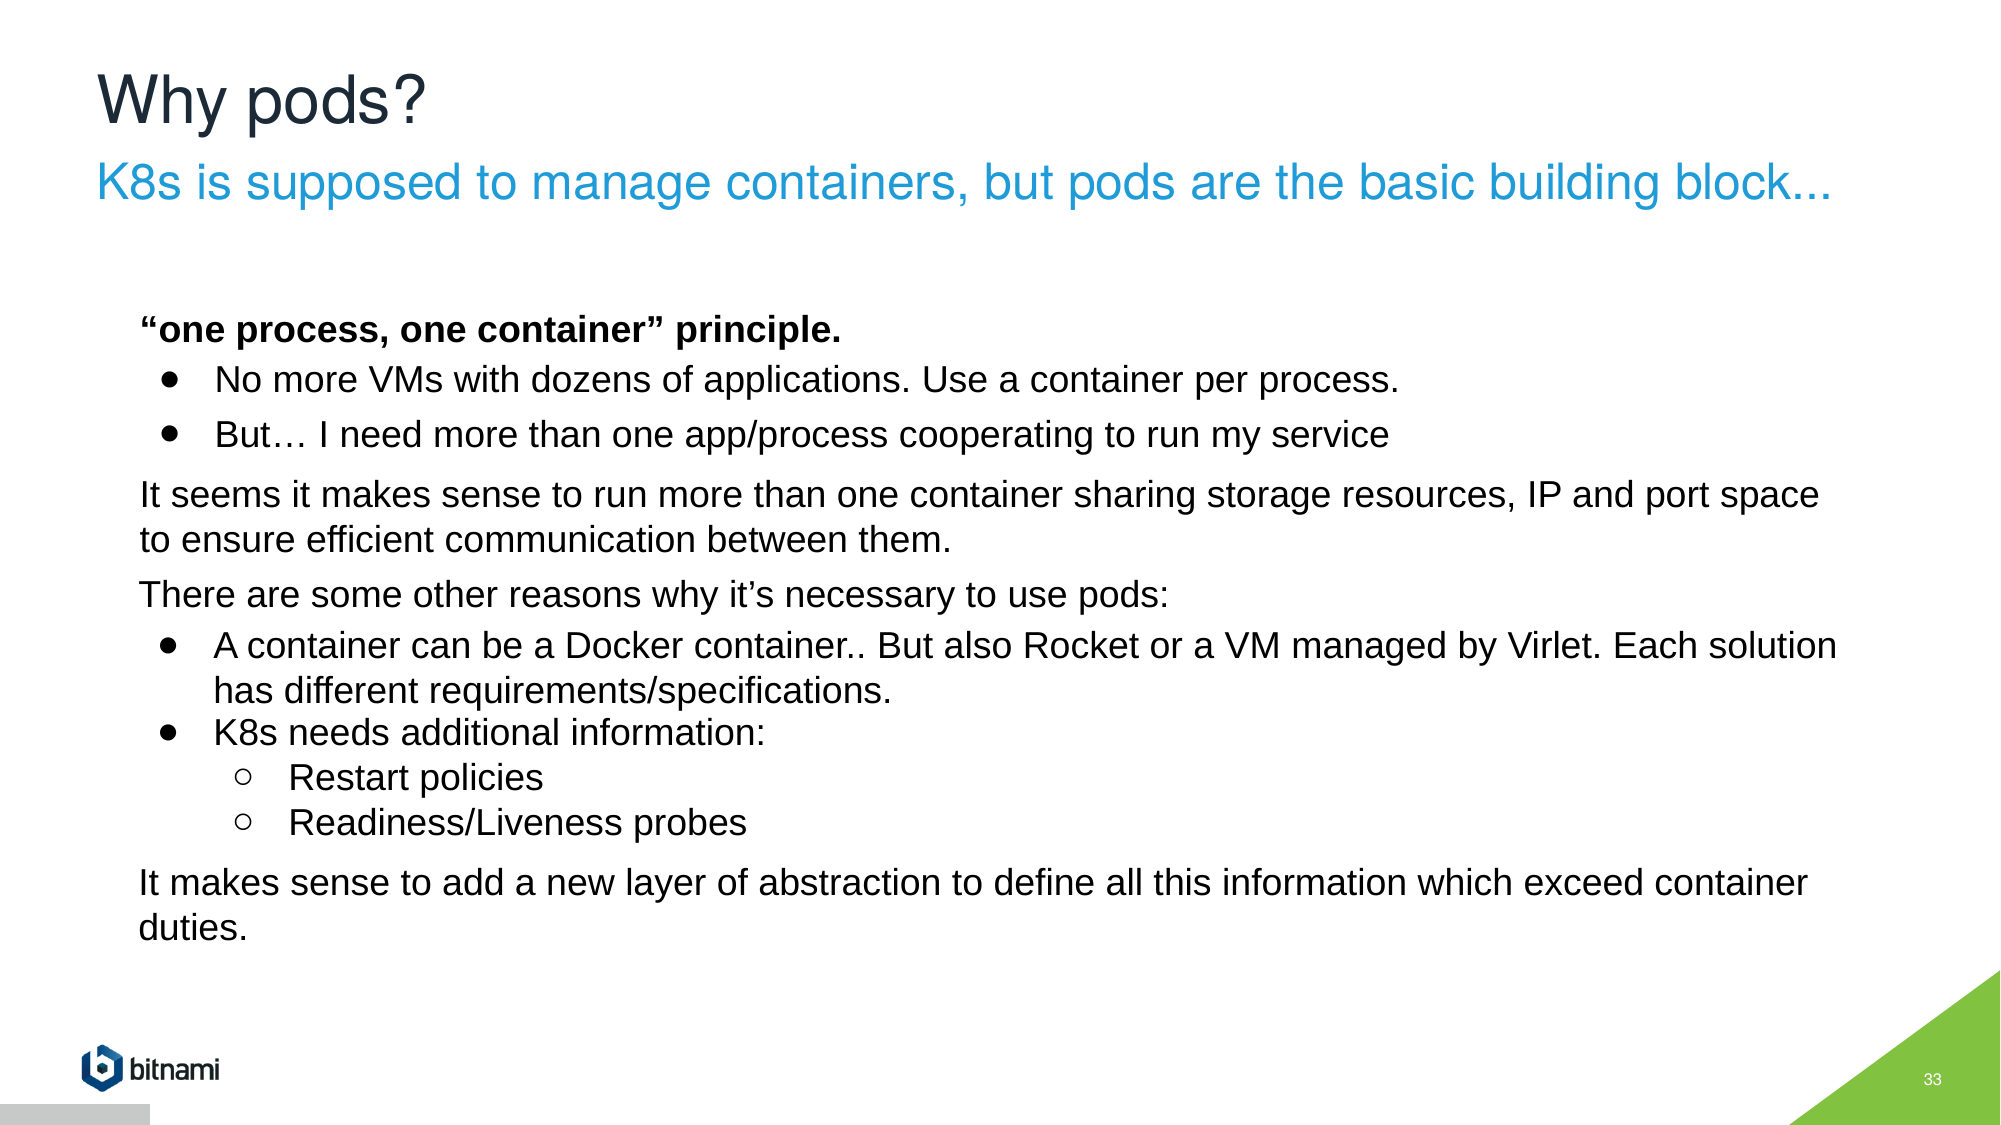

# Why pods?
K8s is supposed to manage containers, but pods are the basic building block...
“one process, one container” principle.
No more VMs with dozens of applications. Use a container per process.

But… I need more than one app/process cooperating to run my service
It seems it makes sense to run more than one container sharing storage resources, IP and port space to ensure efficient communication between them.
There are some other reasons why it’s necessary to use pods:
A container can be a Docker container.. But also Rocket or a VM managed by Virlet. Each solution has different requirements/specifications.

K8s needs additional information:
Restart policies
Readiness/Liveness probes

It makes sense to add a new layer of abstraction to define all this information which exceed container duties.

33